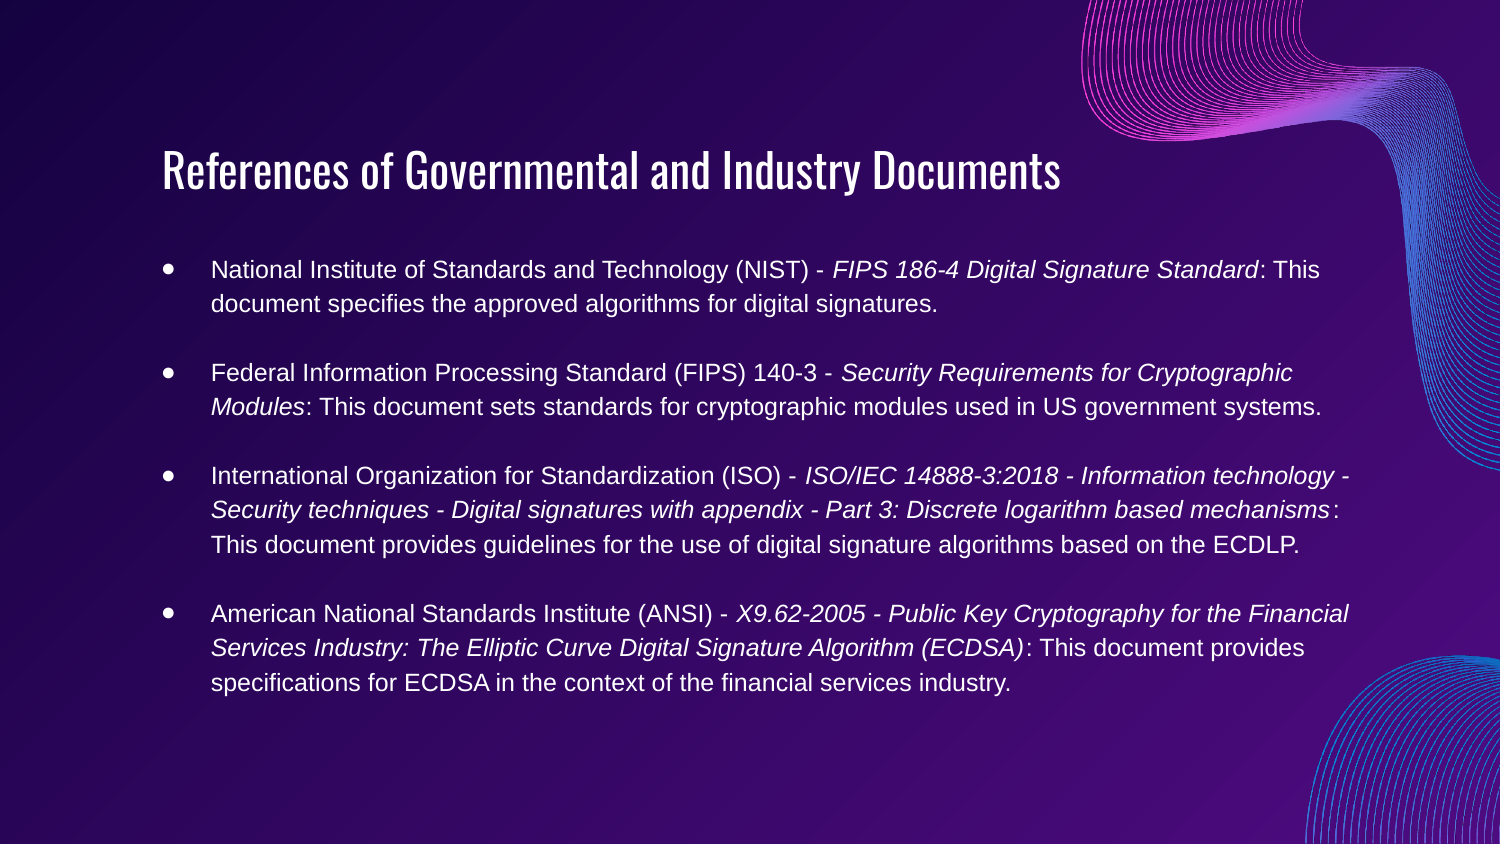

# References of Governmental and Industry Documents

National Institute of Standards and Technology (NIST) - FIPS 186-4 Digital Signature Standard: This document specifies the approved algorithms for digital signatures.

Federal Information Processing Standard (FIPS) 140-3 - Security Requirements for Cryptographic Modules: This document sets standards for cryptographic modules used in US government systems.

International Organization for Standardization (ISO) - ISO/IEC 14888-3:2018 - Information technology - Security techniques - Digital signatures with appendix - Part 3: Discrete logarithm based mechanisms: This document provides guidelines for the use of digital signature algorithms based on the ECDLP.

American National Standards Institute (ANSI) - X9.62-2005 - Public Key Cryptography for the Financial Services Industry: The Elliptic Curve Digital Signature Algorithm (ECDSA): This document provides specifications for ECDSA in the context of the financial services industry.